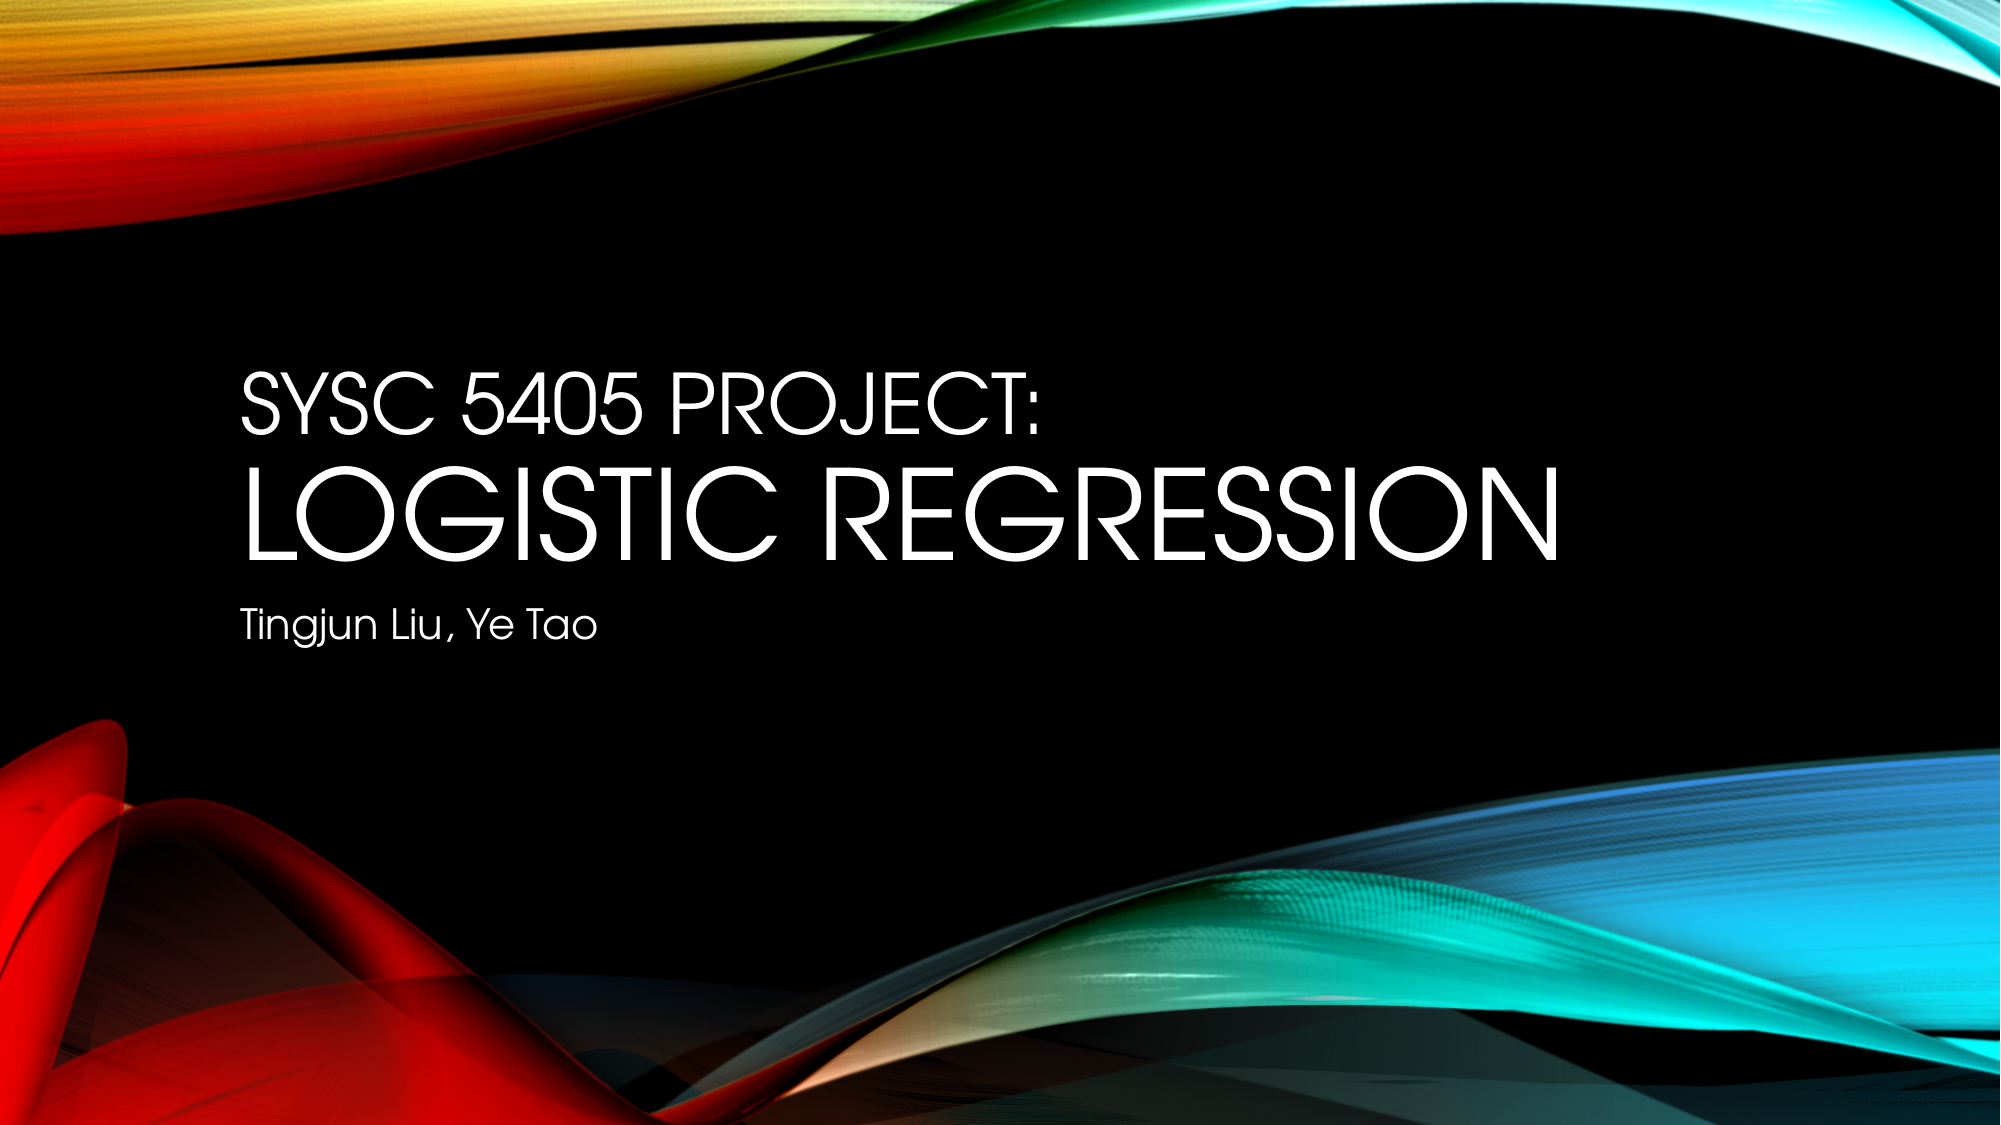

# SYSC 5405 Project: Logistic Regression
Tingjun Liu, Ye Tao